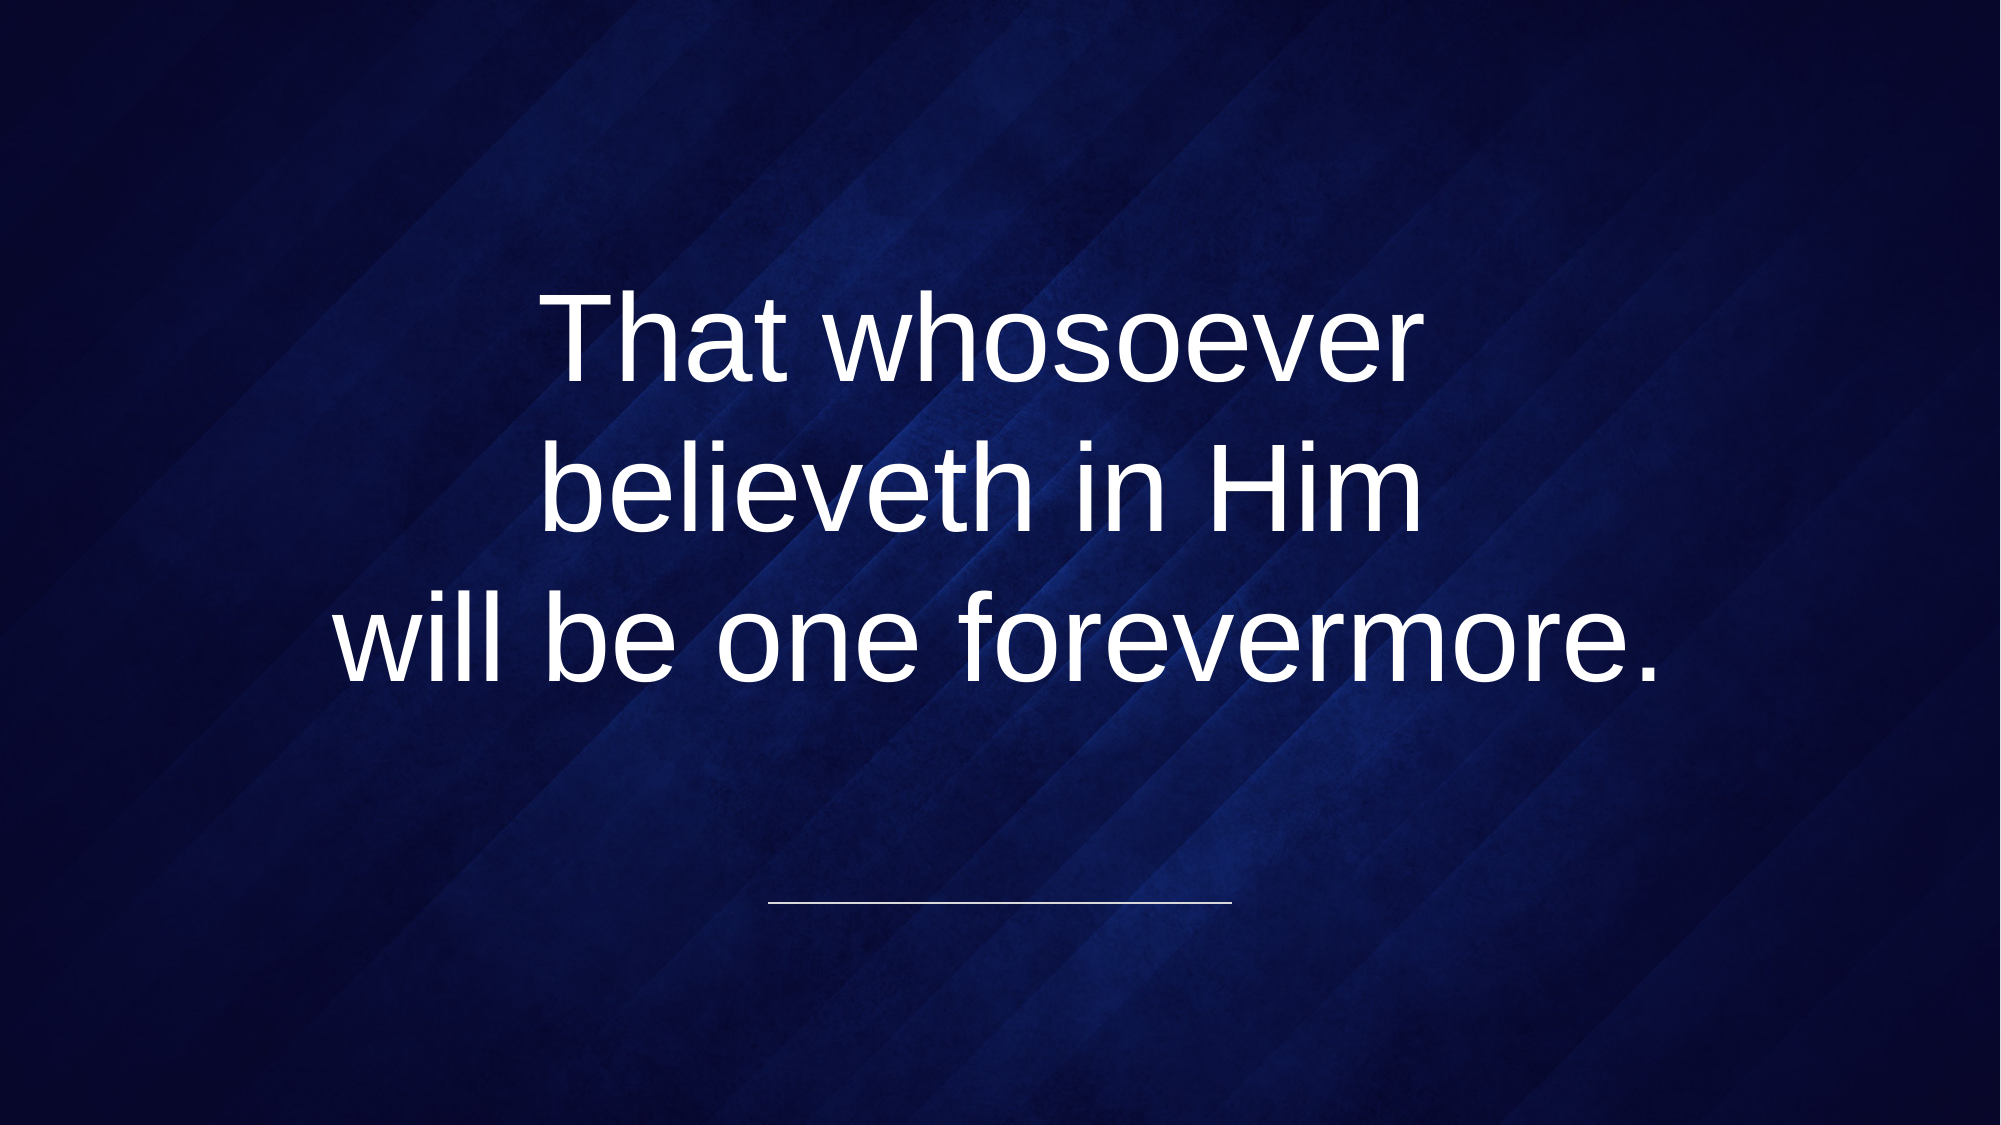

# That whosoever believeth in Him will be one forevermore.